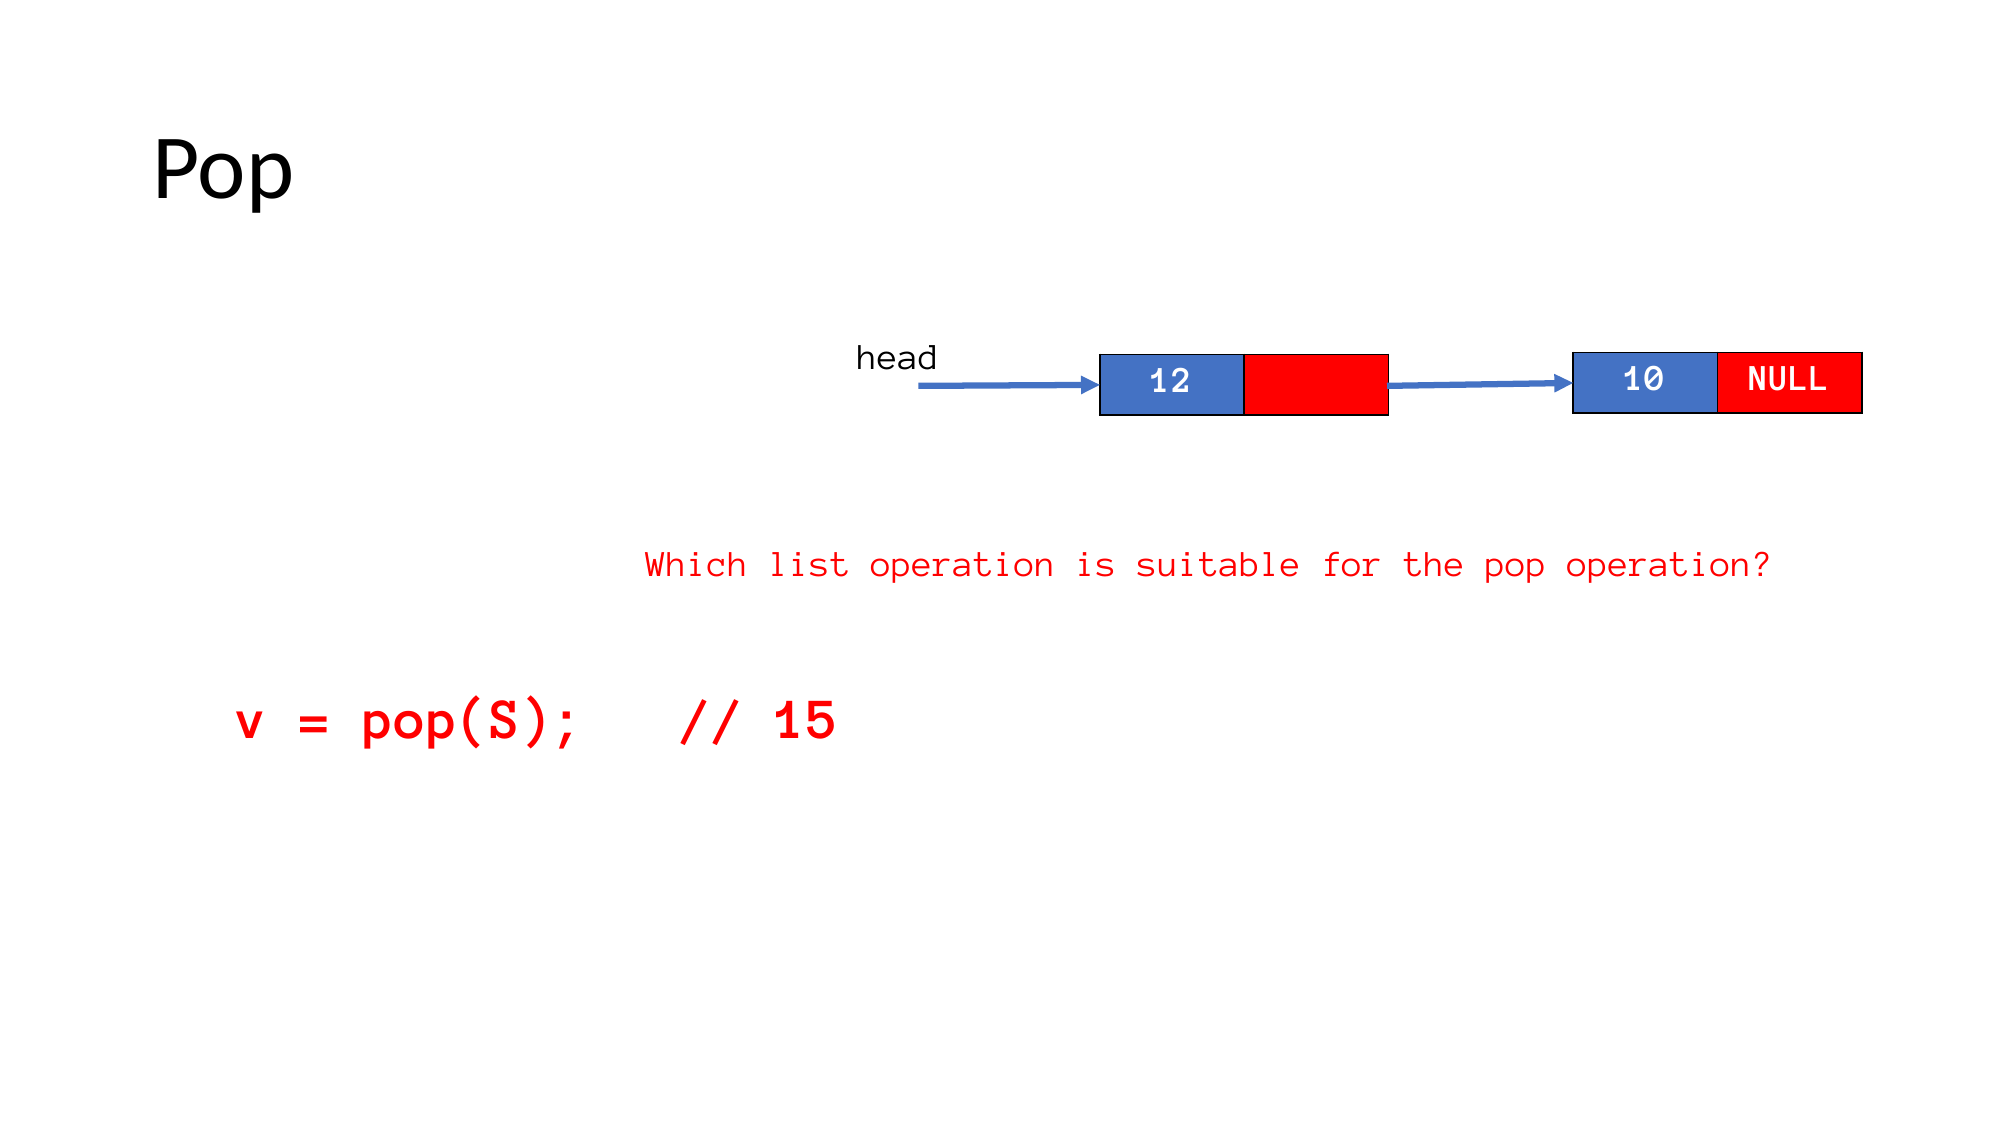

# Pop

head
| 10 | NULL |
| --- | --- |
| 12 |  |
| --- | --- |
Which list operation is suitable for the pop operation?
v = pop(S);   // 15